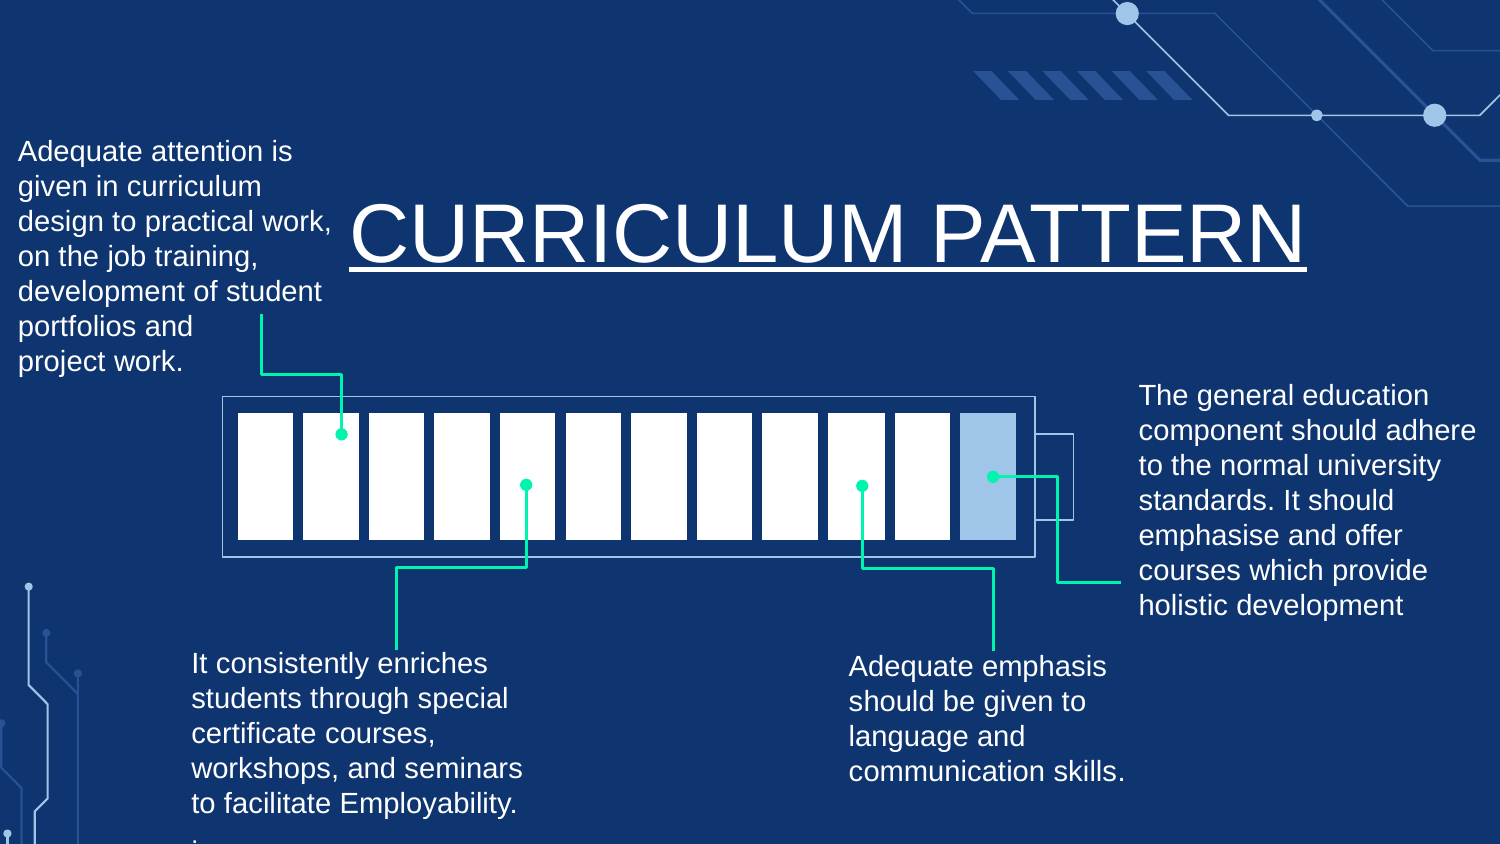

# CURRICULUM PATTERN
Adequate attention is given in curriculum design to practical work, on the job training, development of student portfolios and
project work.

The general education component should adhere to the normal university standards. It should emphasise and offer courses which provide holistic development

Adequate emphasis should be given to language and communication skills.

It consistently enriches students through special certificate courses, workshops, and seminars to facilitate Employability.
.